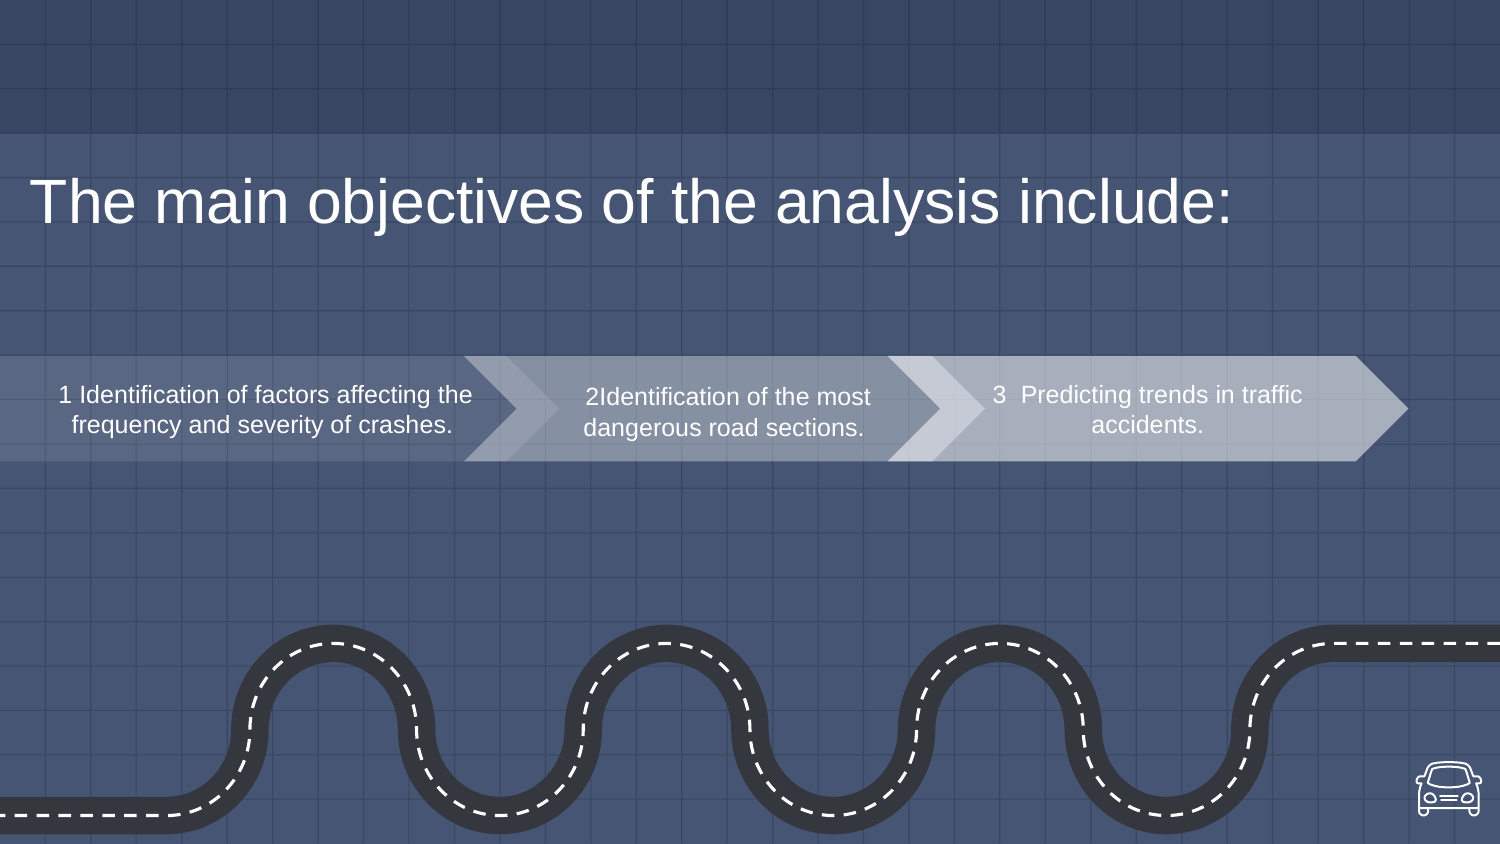

# The main objectives of the analysis include:
 2Identification of the most dangerous road sections.
3  Predicting trends in traffic accidents.
1 Identification of factors affecting the frequency and severity of crashes.